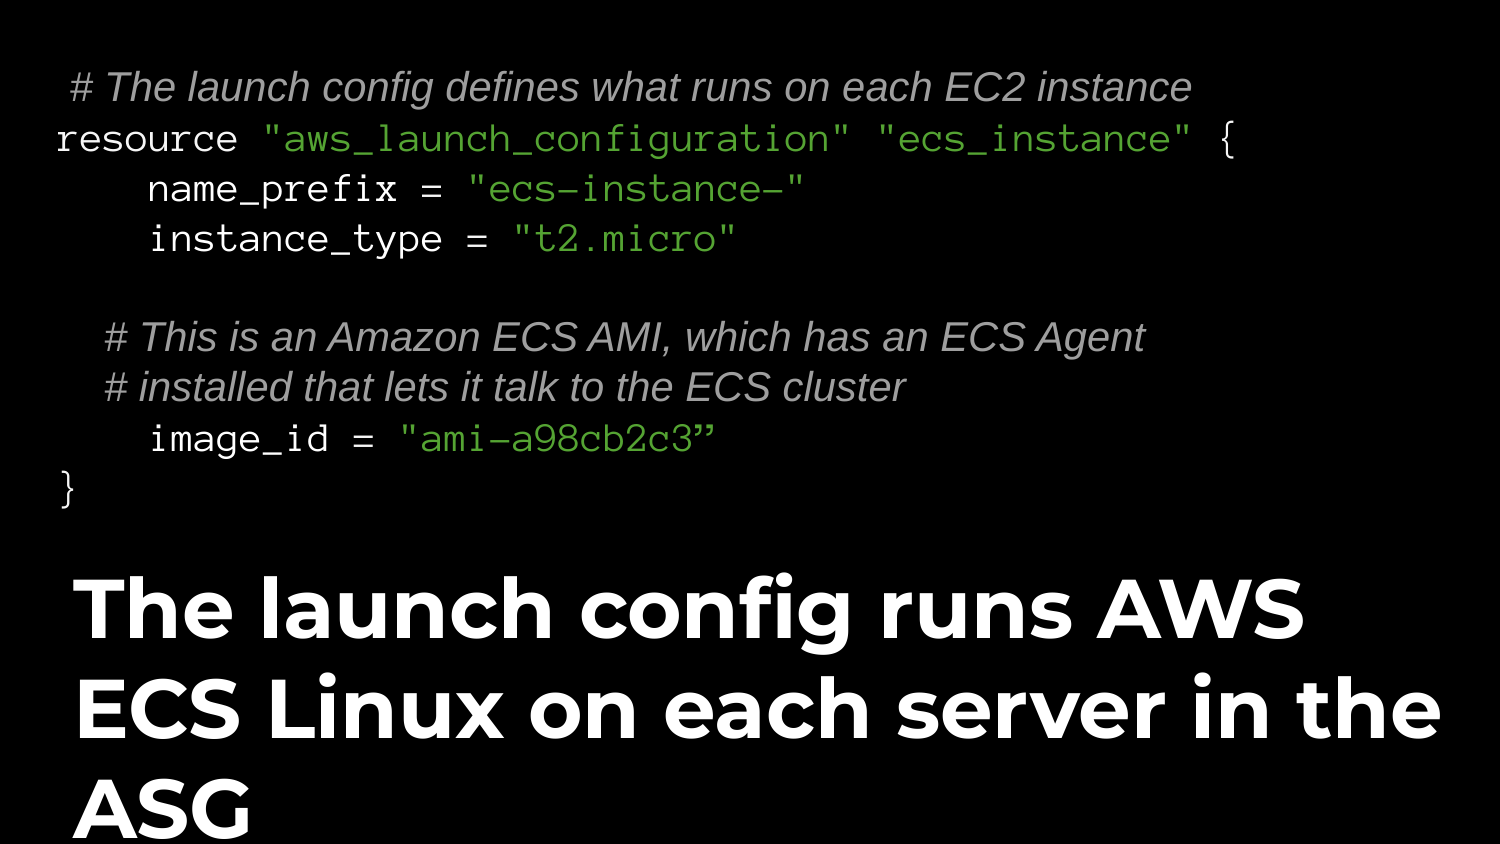

# The launch config defines what runs on each EC2 instance
resource "aws_launch_configuration" "ecs_instance" {
    name_prefix = "ecs-instance-"
    instance_type = "t2.micro"

    # This is an Amazon ECS AMI, which has an ECS Agent
    # installed that lets it talk to the ECS cluster
    image_id = "ami-a98cb2c3”
}

The launch config runs AWS ECS Linux on each server in the ASG